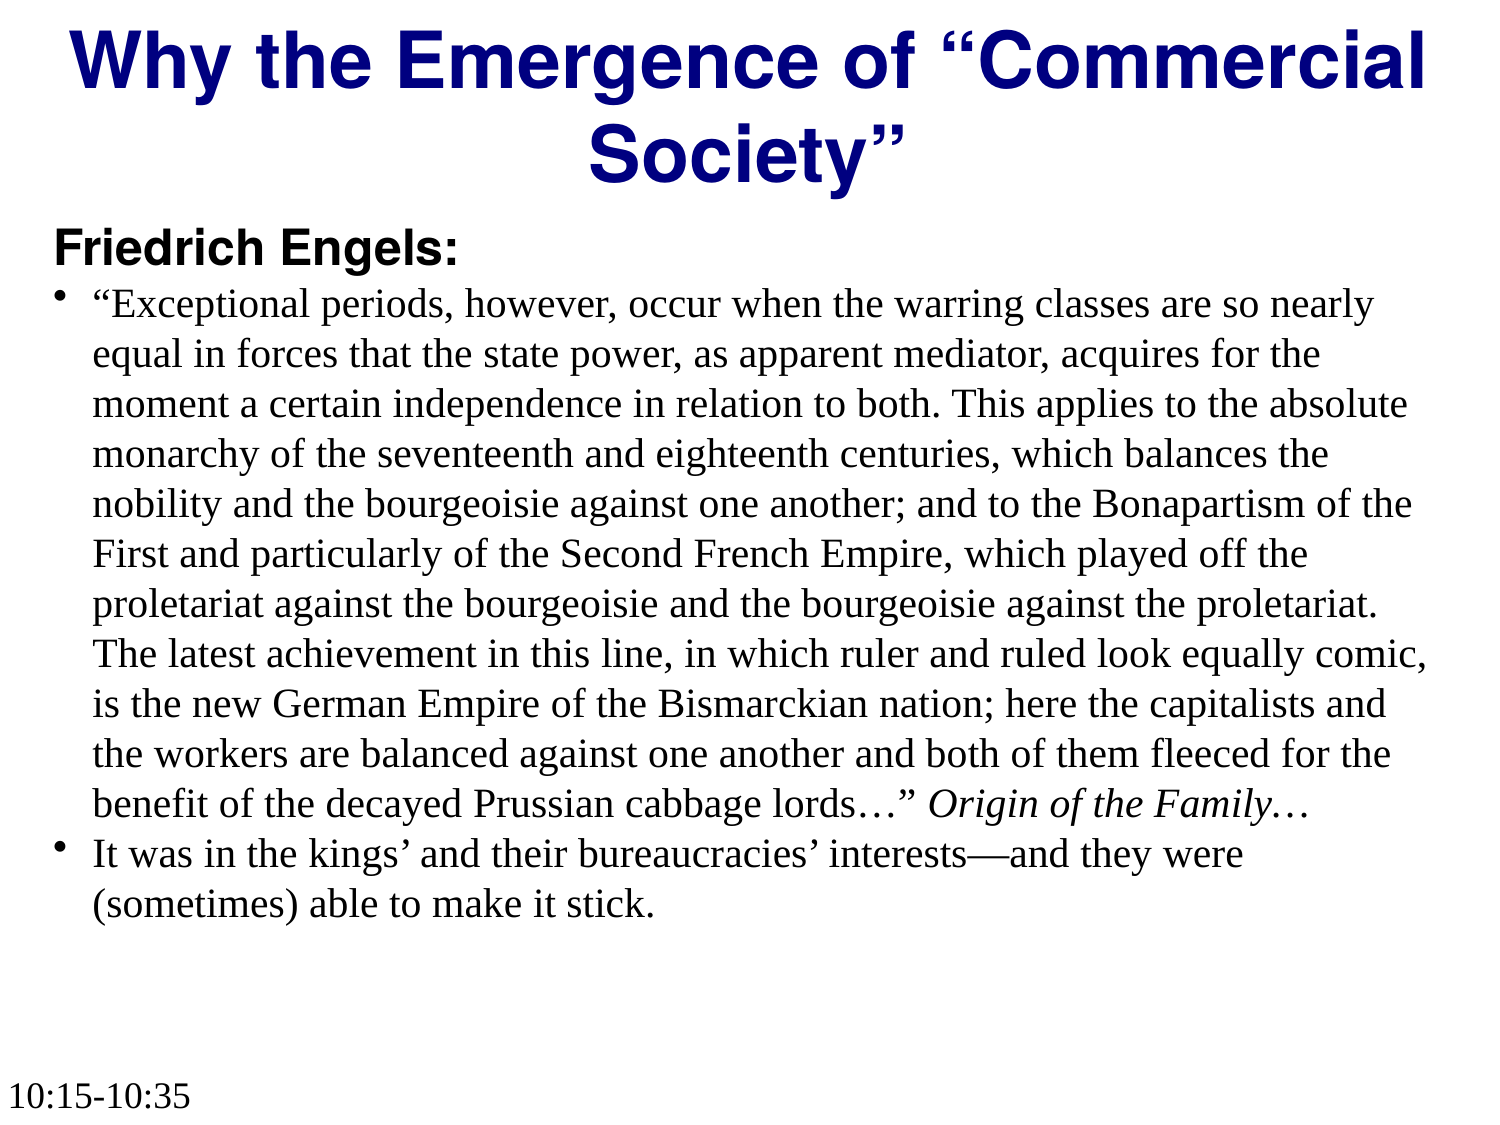

Why the Emergence of “Commercial Society”
Friedrich Engels:
“Exceptional periods, however, occur when the warring classes are so nearly equal in forces that the state power, as apparent mediator, acquires for the moment a certain independence in relation to both. This applies to the absolute monarchy of the seventeenth and eighteenth centuries, which balances the nobility and the bourgeoisie against one another; and to the Bonapartism of the First and particularly of the Second French Empire, which played off the proletariat against the bourgeoisie and the bourgeoisie against the proletariat. The latest achievement in this line, in which ruler and ruled look equally comic, is the new German Empire of the Bismarckian nation; here the capitalists and the workers are balanced against one another and both of them fleeced for the benefit of the decayed Prussian cabbage lords…” Origin of the Family…
It was in the kings’ and their bureaucracies’ interests—and they were (sometimes) able to make it stick.
10:15-10:35